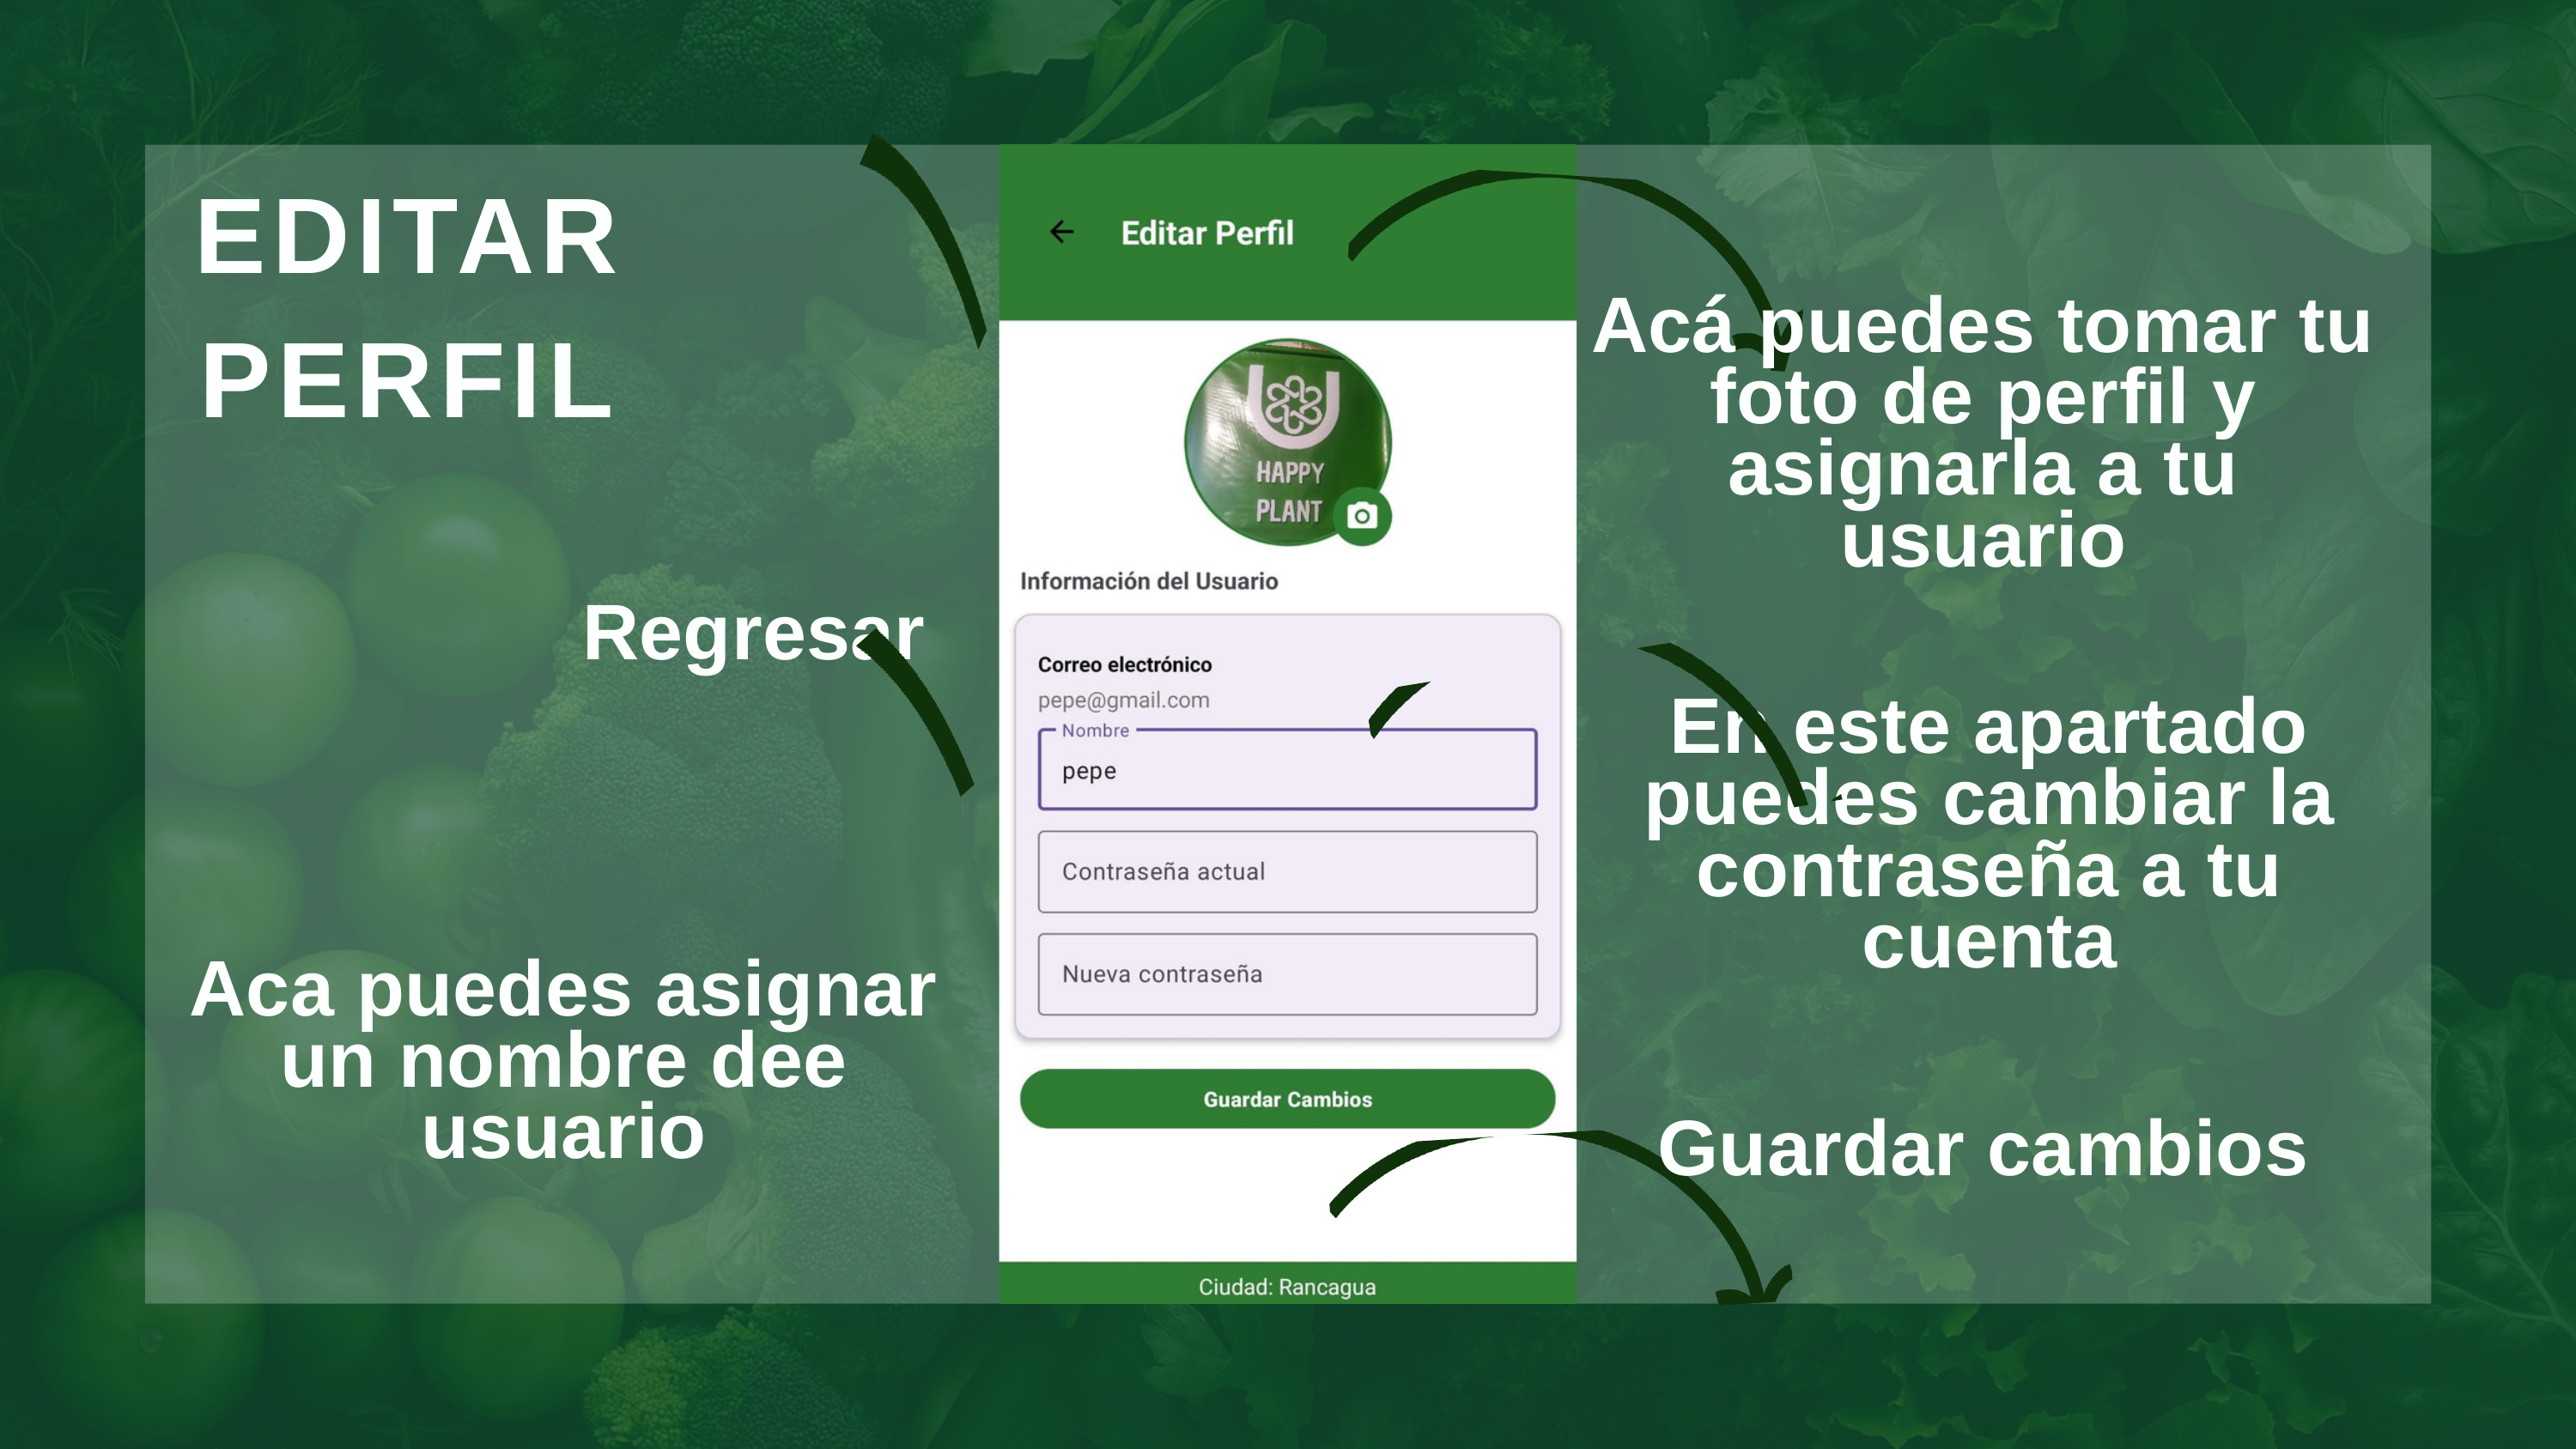

EDITAR
PERFIL

Acá puedes tomar tu foto de perfil y asignarla a tu usuario
Regresar

En este apartado puedes cambiar la contraseña a tu cuenta

Aca puedes asignar un nombre dee usuario
Guardar cambios